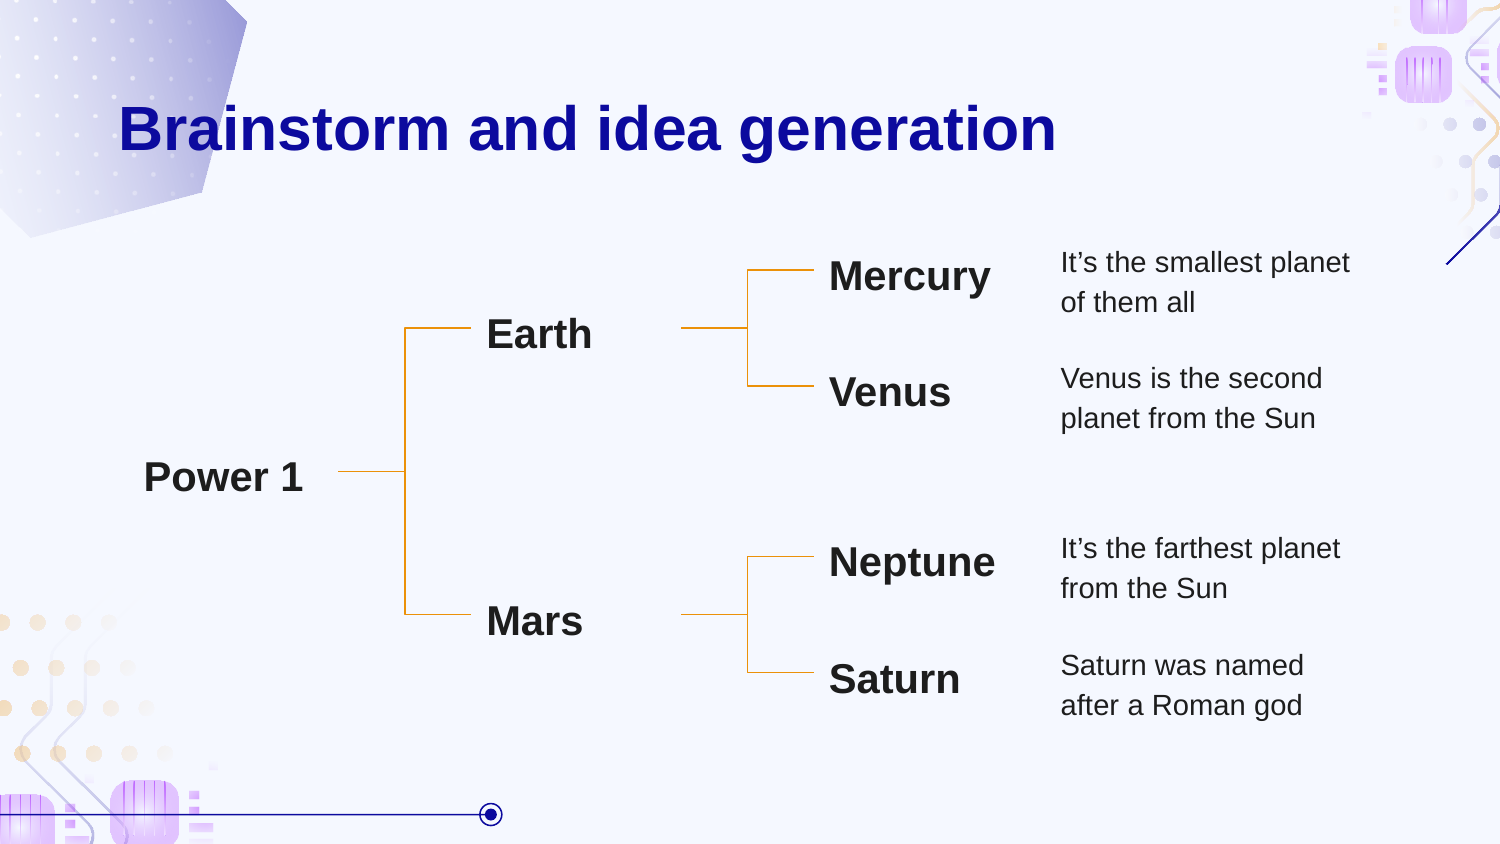

# Brainstorm and idea generation
It’s the smallest planet of them all
Mercury

Earth

Venus is the second planet from the Sun
Venus
Power 1

It’s the farthest planet from the Sun
Neptune

Mars

Saturn was named after a Roman god
Saturn